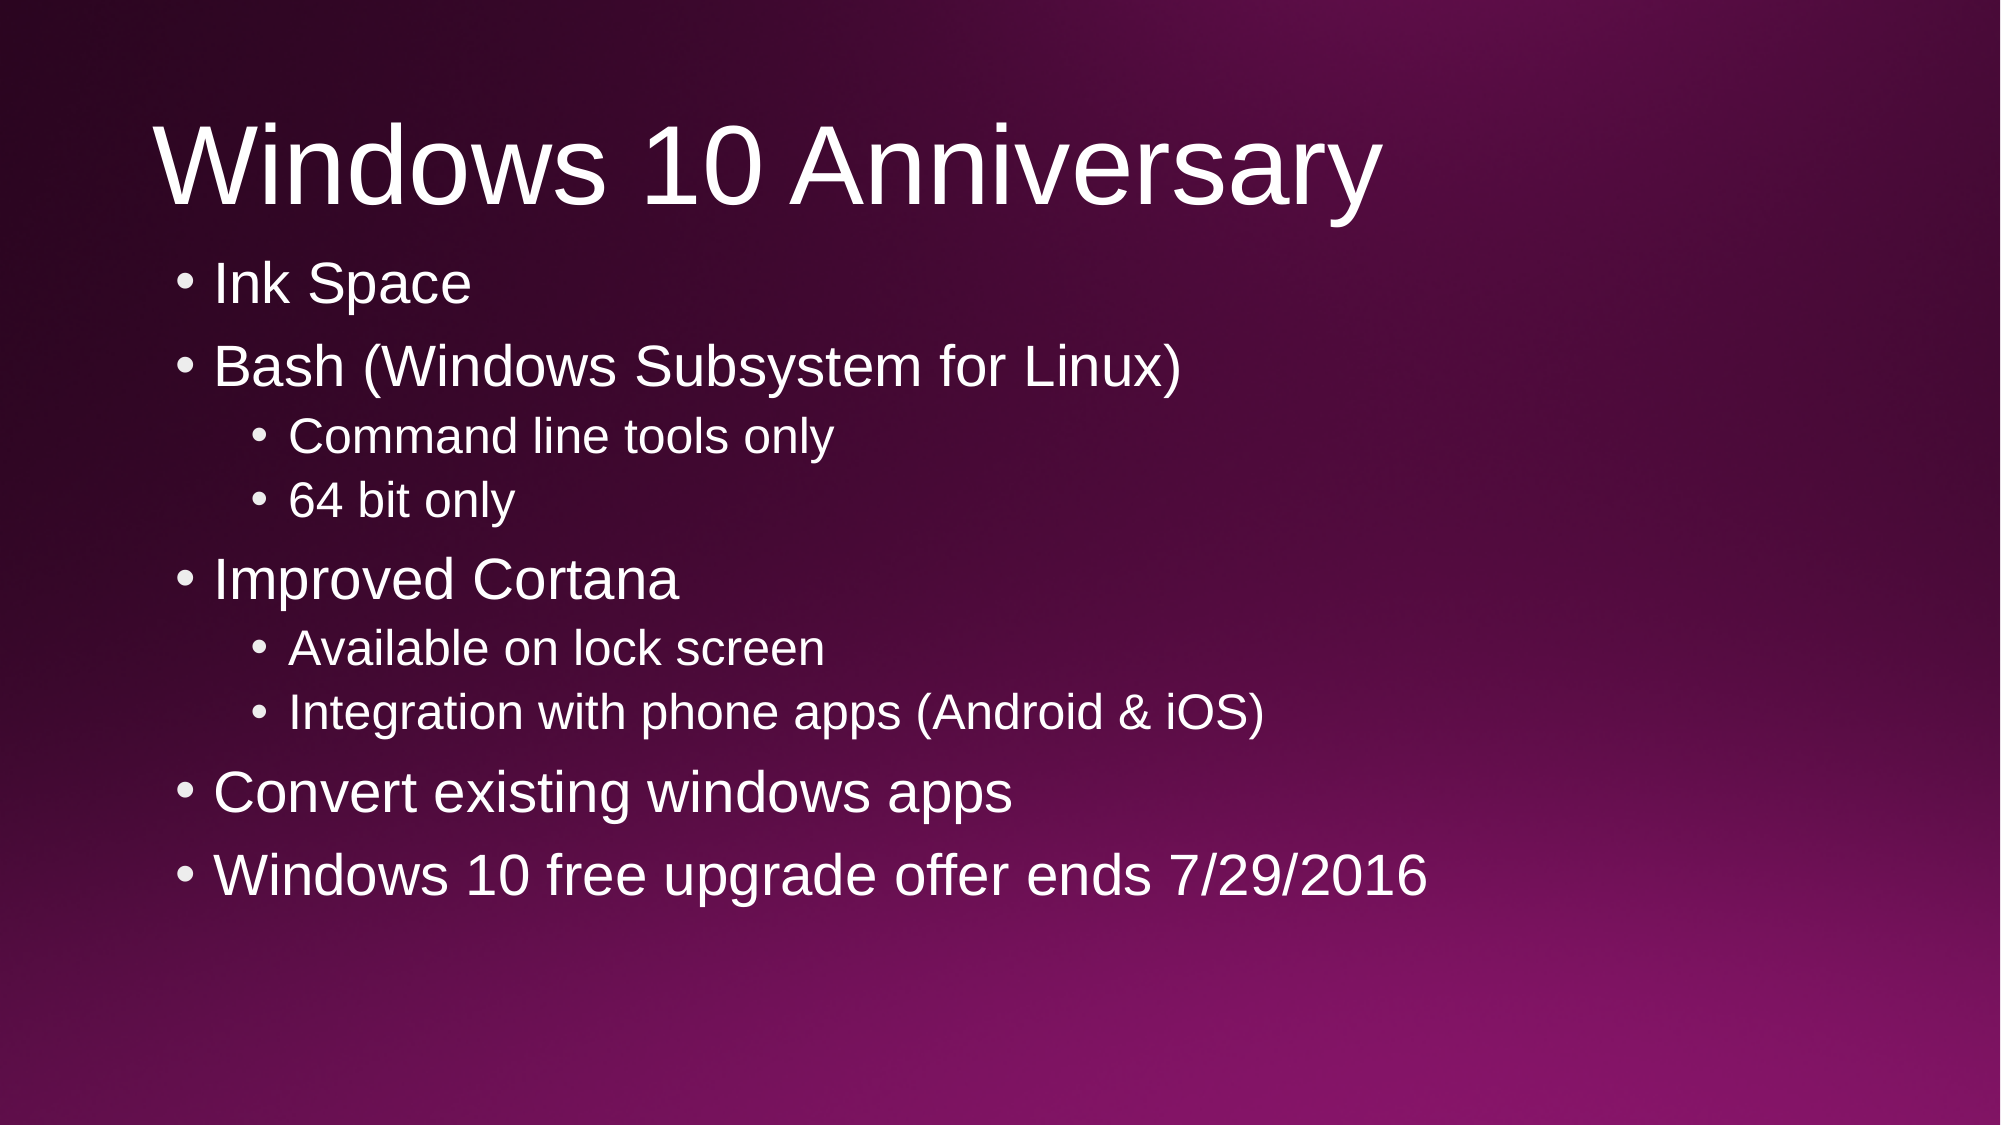

# Windows 10 Anniversary
Ink Space
Bash (Windows Subsystem for Linux)
Command line tools only
64 bit only
Improved Cortana
Available on lock screen
Integration with phone apps (Android & iOS)
Convert existing windows apps
Windows 10 free upgrade offer ends 7/29/2016